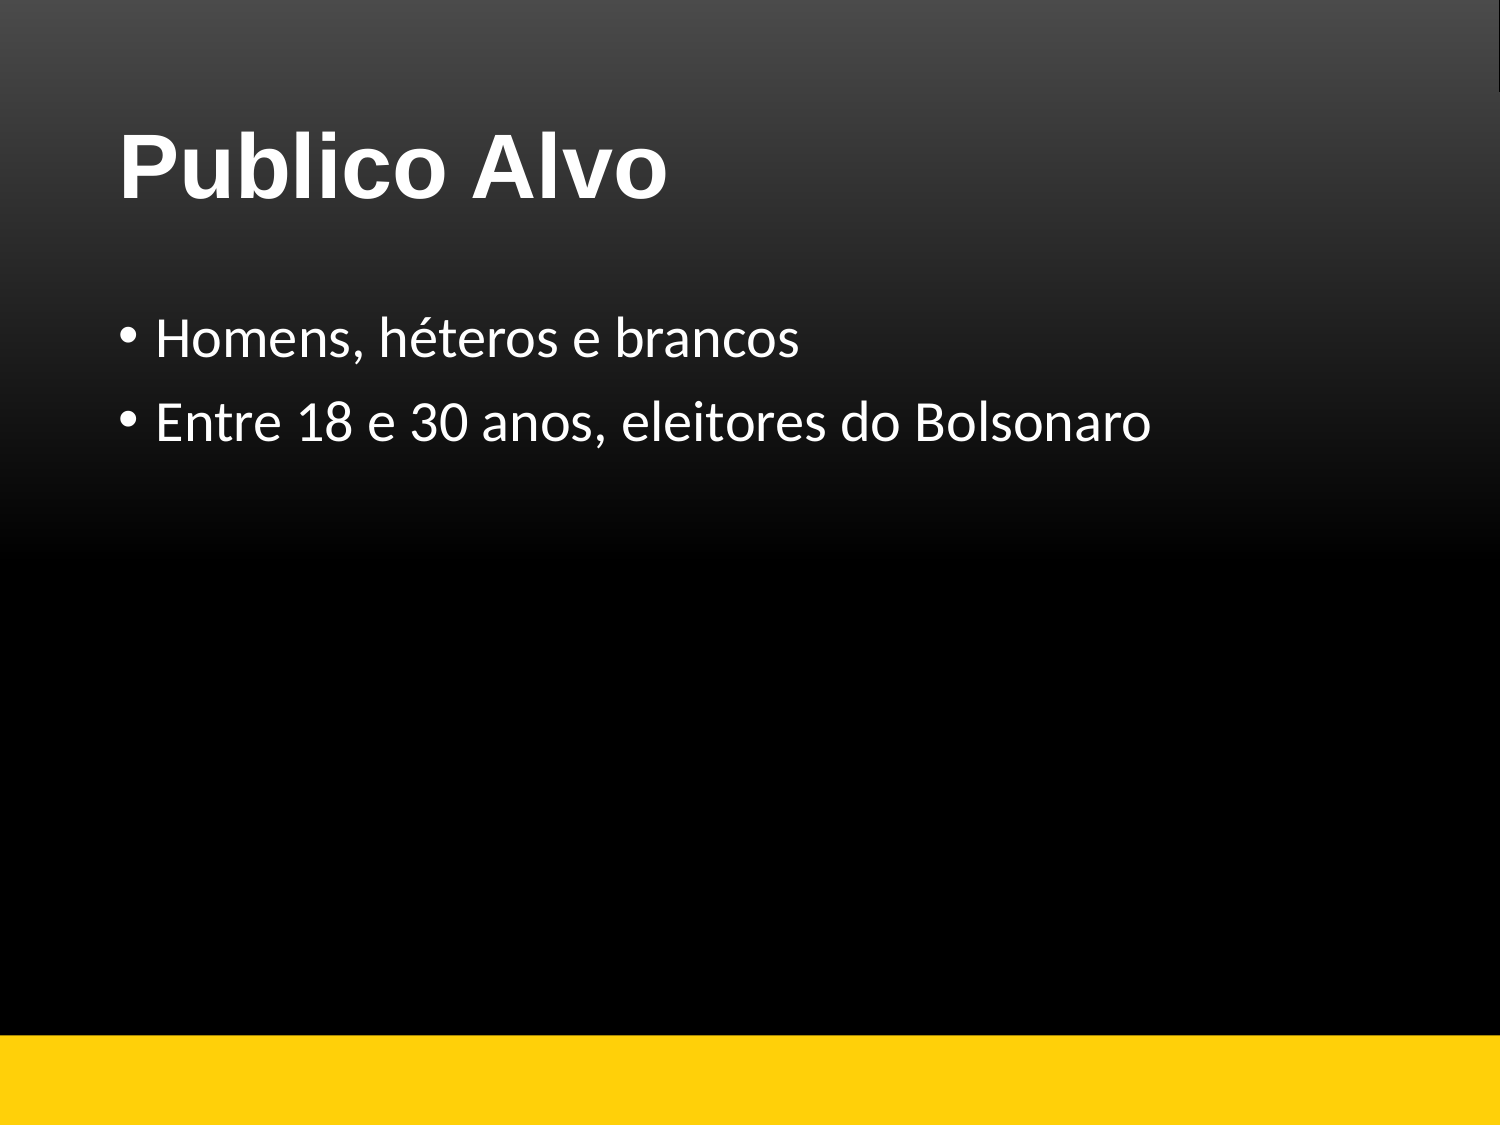

# Publico Alvo
Homens, héteros e brancos
Entre 18 e 30 anos, eleitores do Bolsonaro